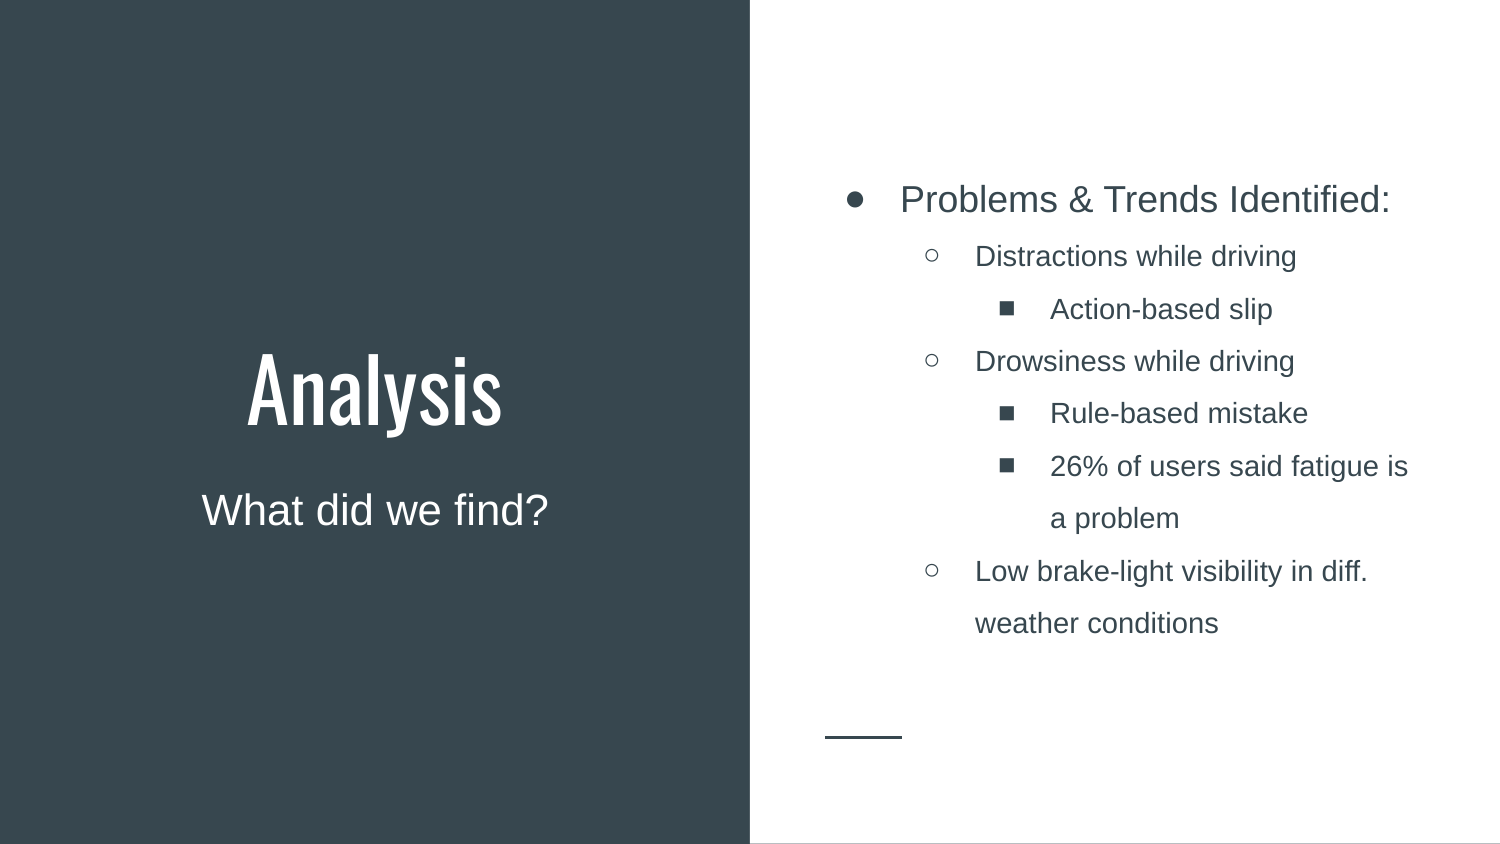

Problems & Trends Identified:
Distractions while driving
Action-based slip
Drowsiness while driving
Rule-based mistake
26% of users said fatigue is a problem
Low brake-light visibility in diff. weather conditions

# Analysis
What did we find?